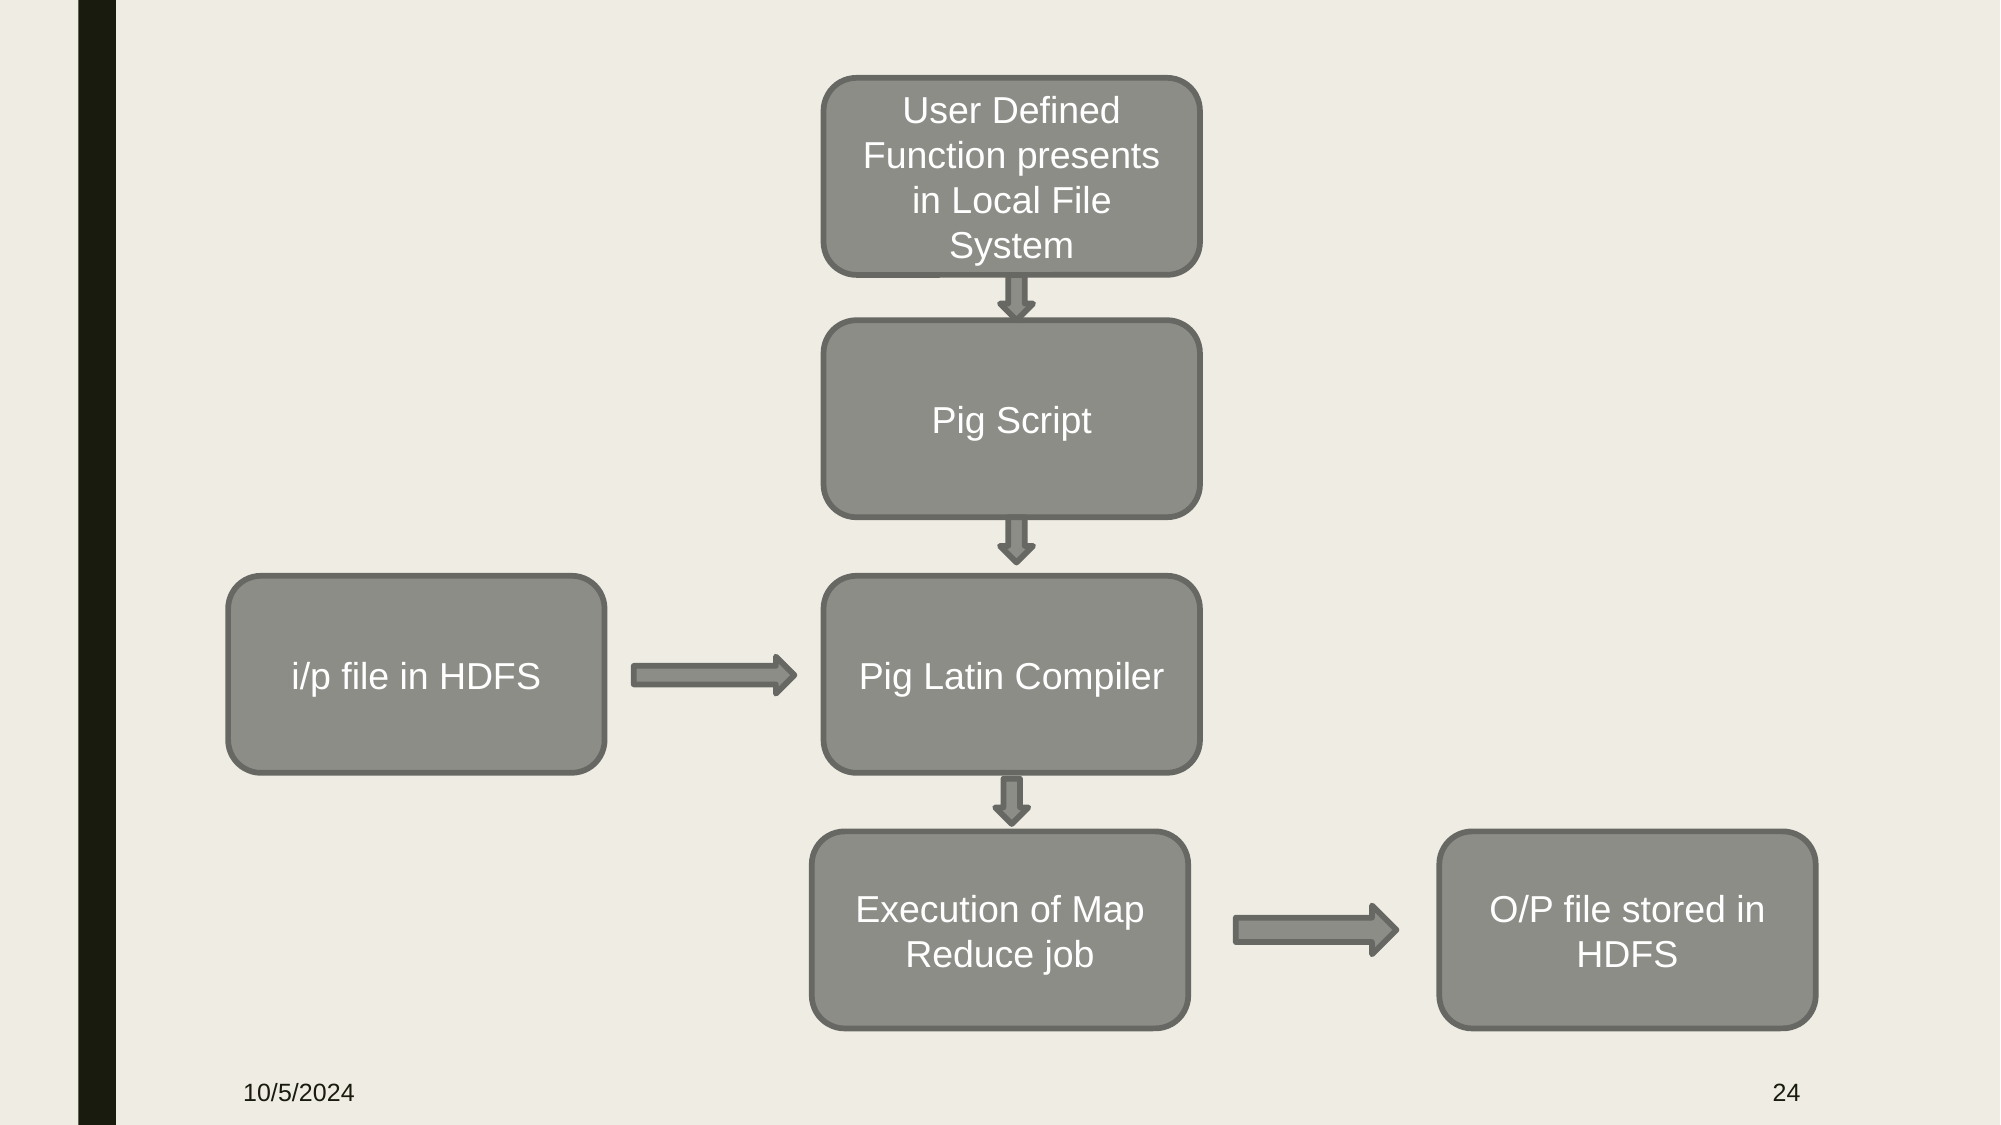

User Defined Function presents in Local File System

Pig Script

i/p file in HDFS
Pig Latin Compiler

Execution of Map Reduce job
O/P file stored in HDFS

10/5/2024
24